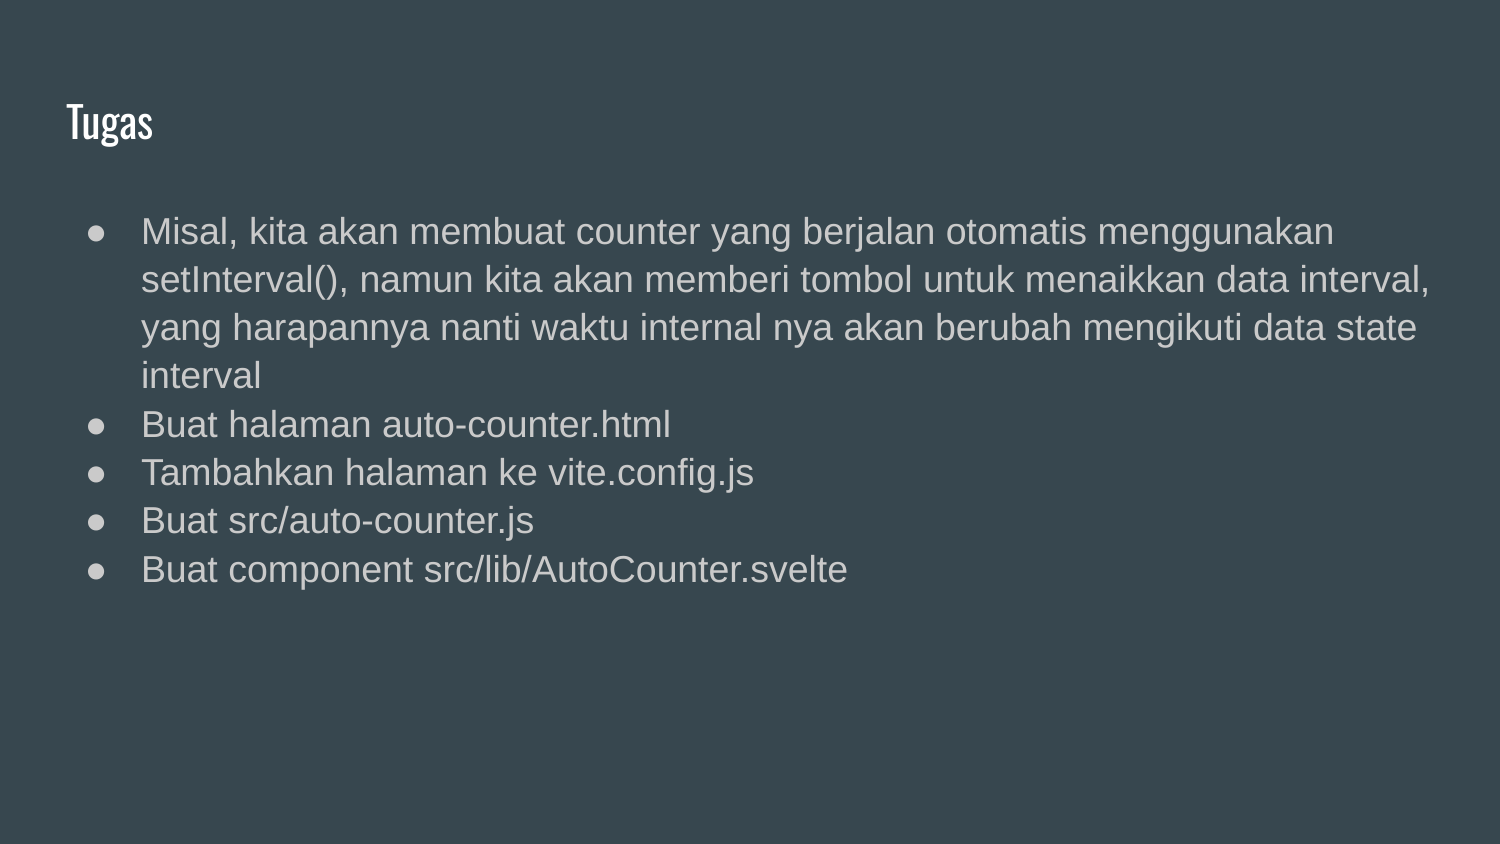

# Tugas
Misal, kita akan membuat counter yang berjalan otomatis menggunakan setInterval(), namun kita akan memberi tombol untuk menaikkan data interval, yang harapannya nanti waktu internal nya akan berubah mengikuti data state interval
Buat halaman auto-counter.html
Tambahkan halaman ke vite.config.js
Buat src/auto-counter.js
Buat component src/lib/AutoCounter.svelte